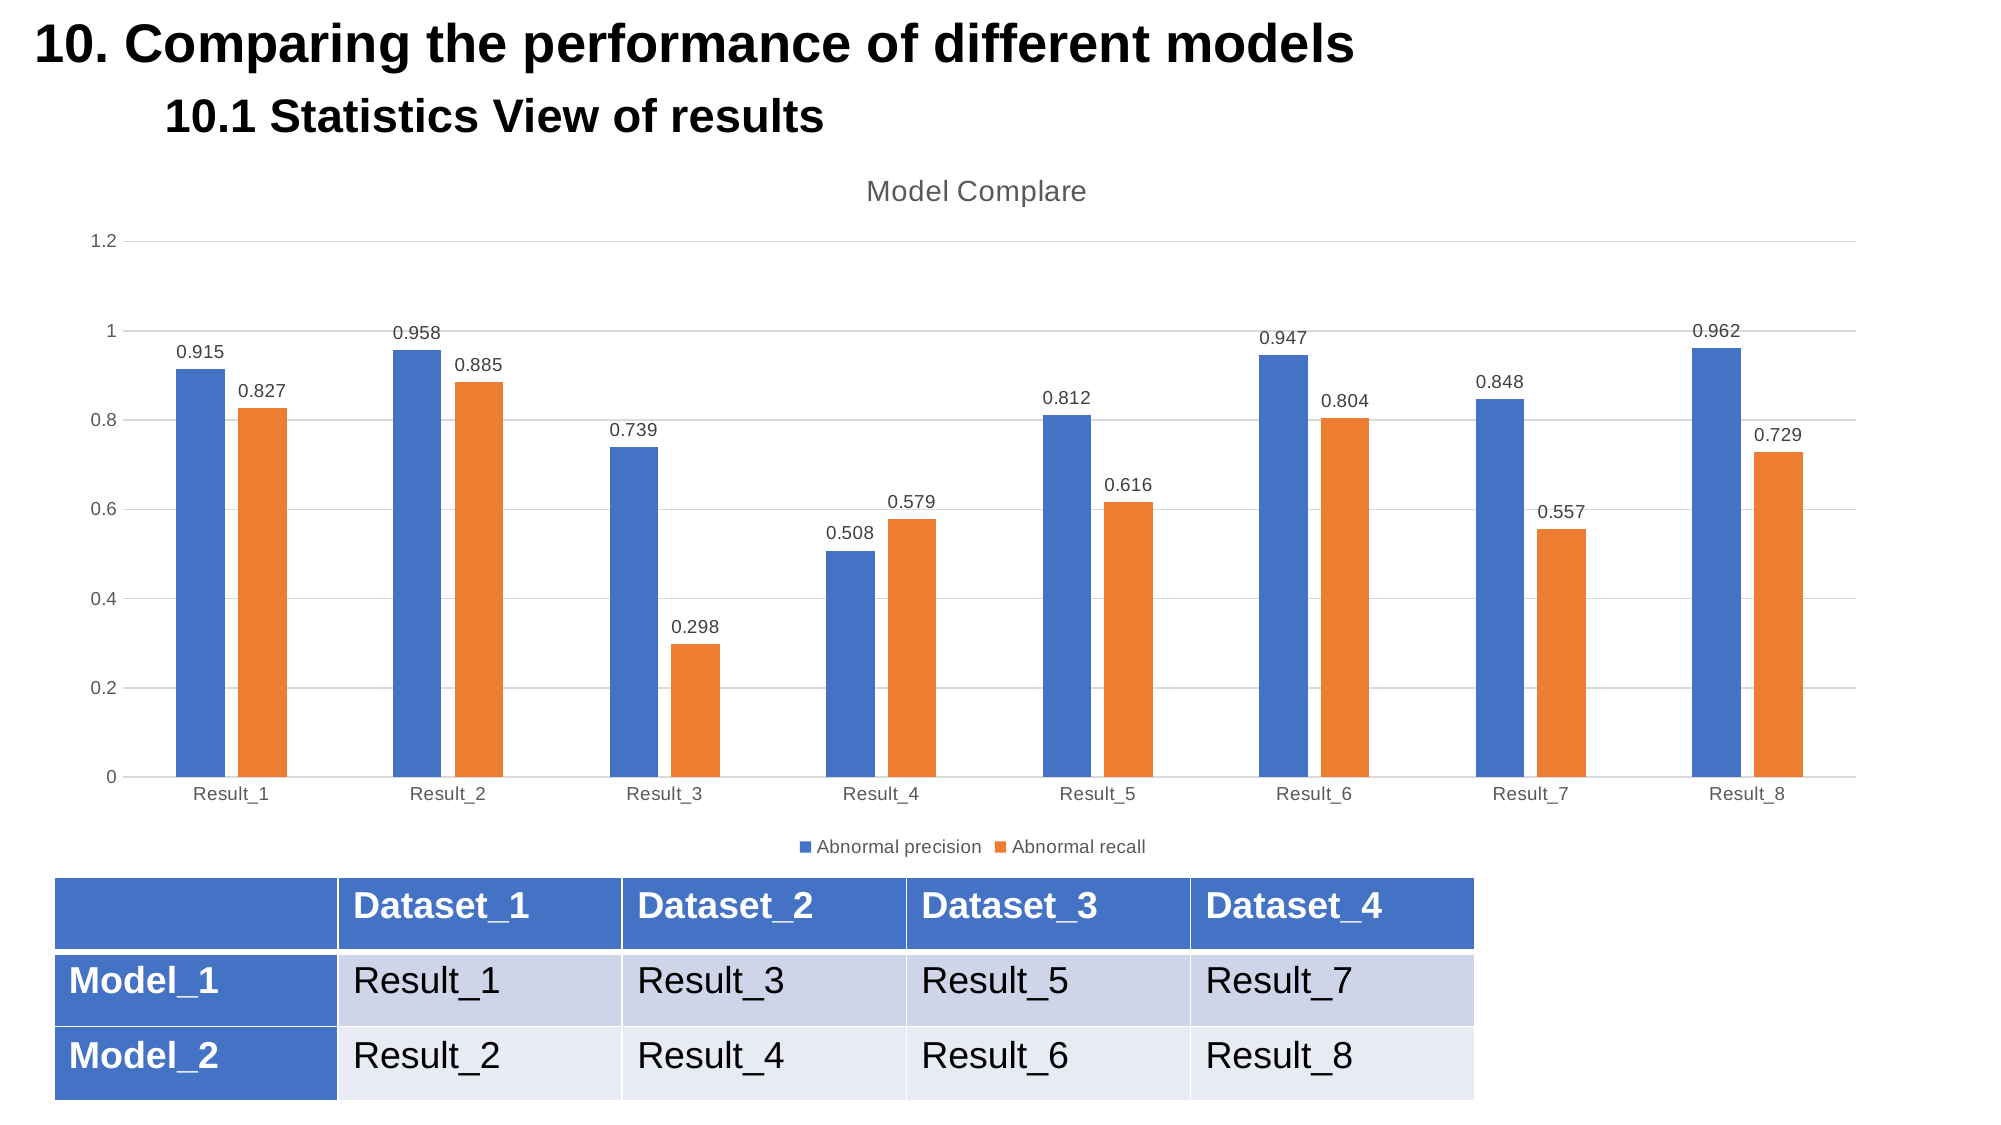

10. Comparing the performance of different models
	10.1 Statistics View of results

### Chart:  Model Complare

| Category | Abnormal precision | Abnormal recall |
|---|---|---|
| Result_1 | 0.915 | 0.827 |
| Result_2 | 0.958 | 0.885 |
| Result_3 | 0.739 | 0.298 |
| Result_4 | 0.508 | 0.579 |
| Result_5 | 0.812 | 0.616 |
| Result_6 | 0.947 | 0.804 |
| Result_7 | 0.848 | 0.557 |
| Result_8 | 0.962 | 0.729 |
|  | Dataset\_1 | Dataset\_2 | Dataset\_3 | Dataset\_4 |
| --- | --- | --- | --- | --- |
| Model\_1 | Result\_1 | Result\_3 | Result\_5 | Result\_7 |
| Model\_2 | Result\_2 | Result\_4 | Result\_6 | Result\_8 |